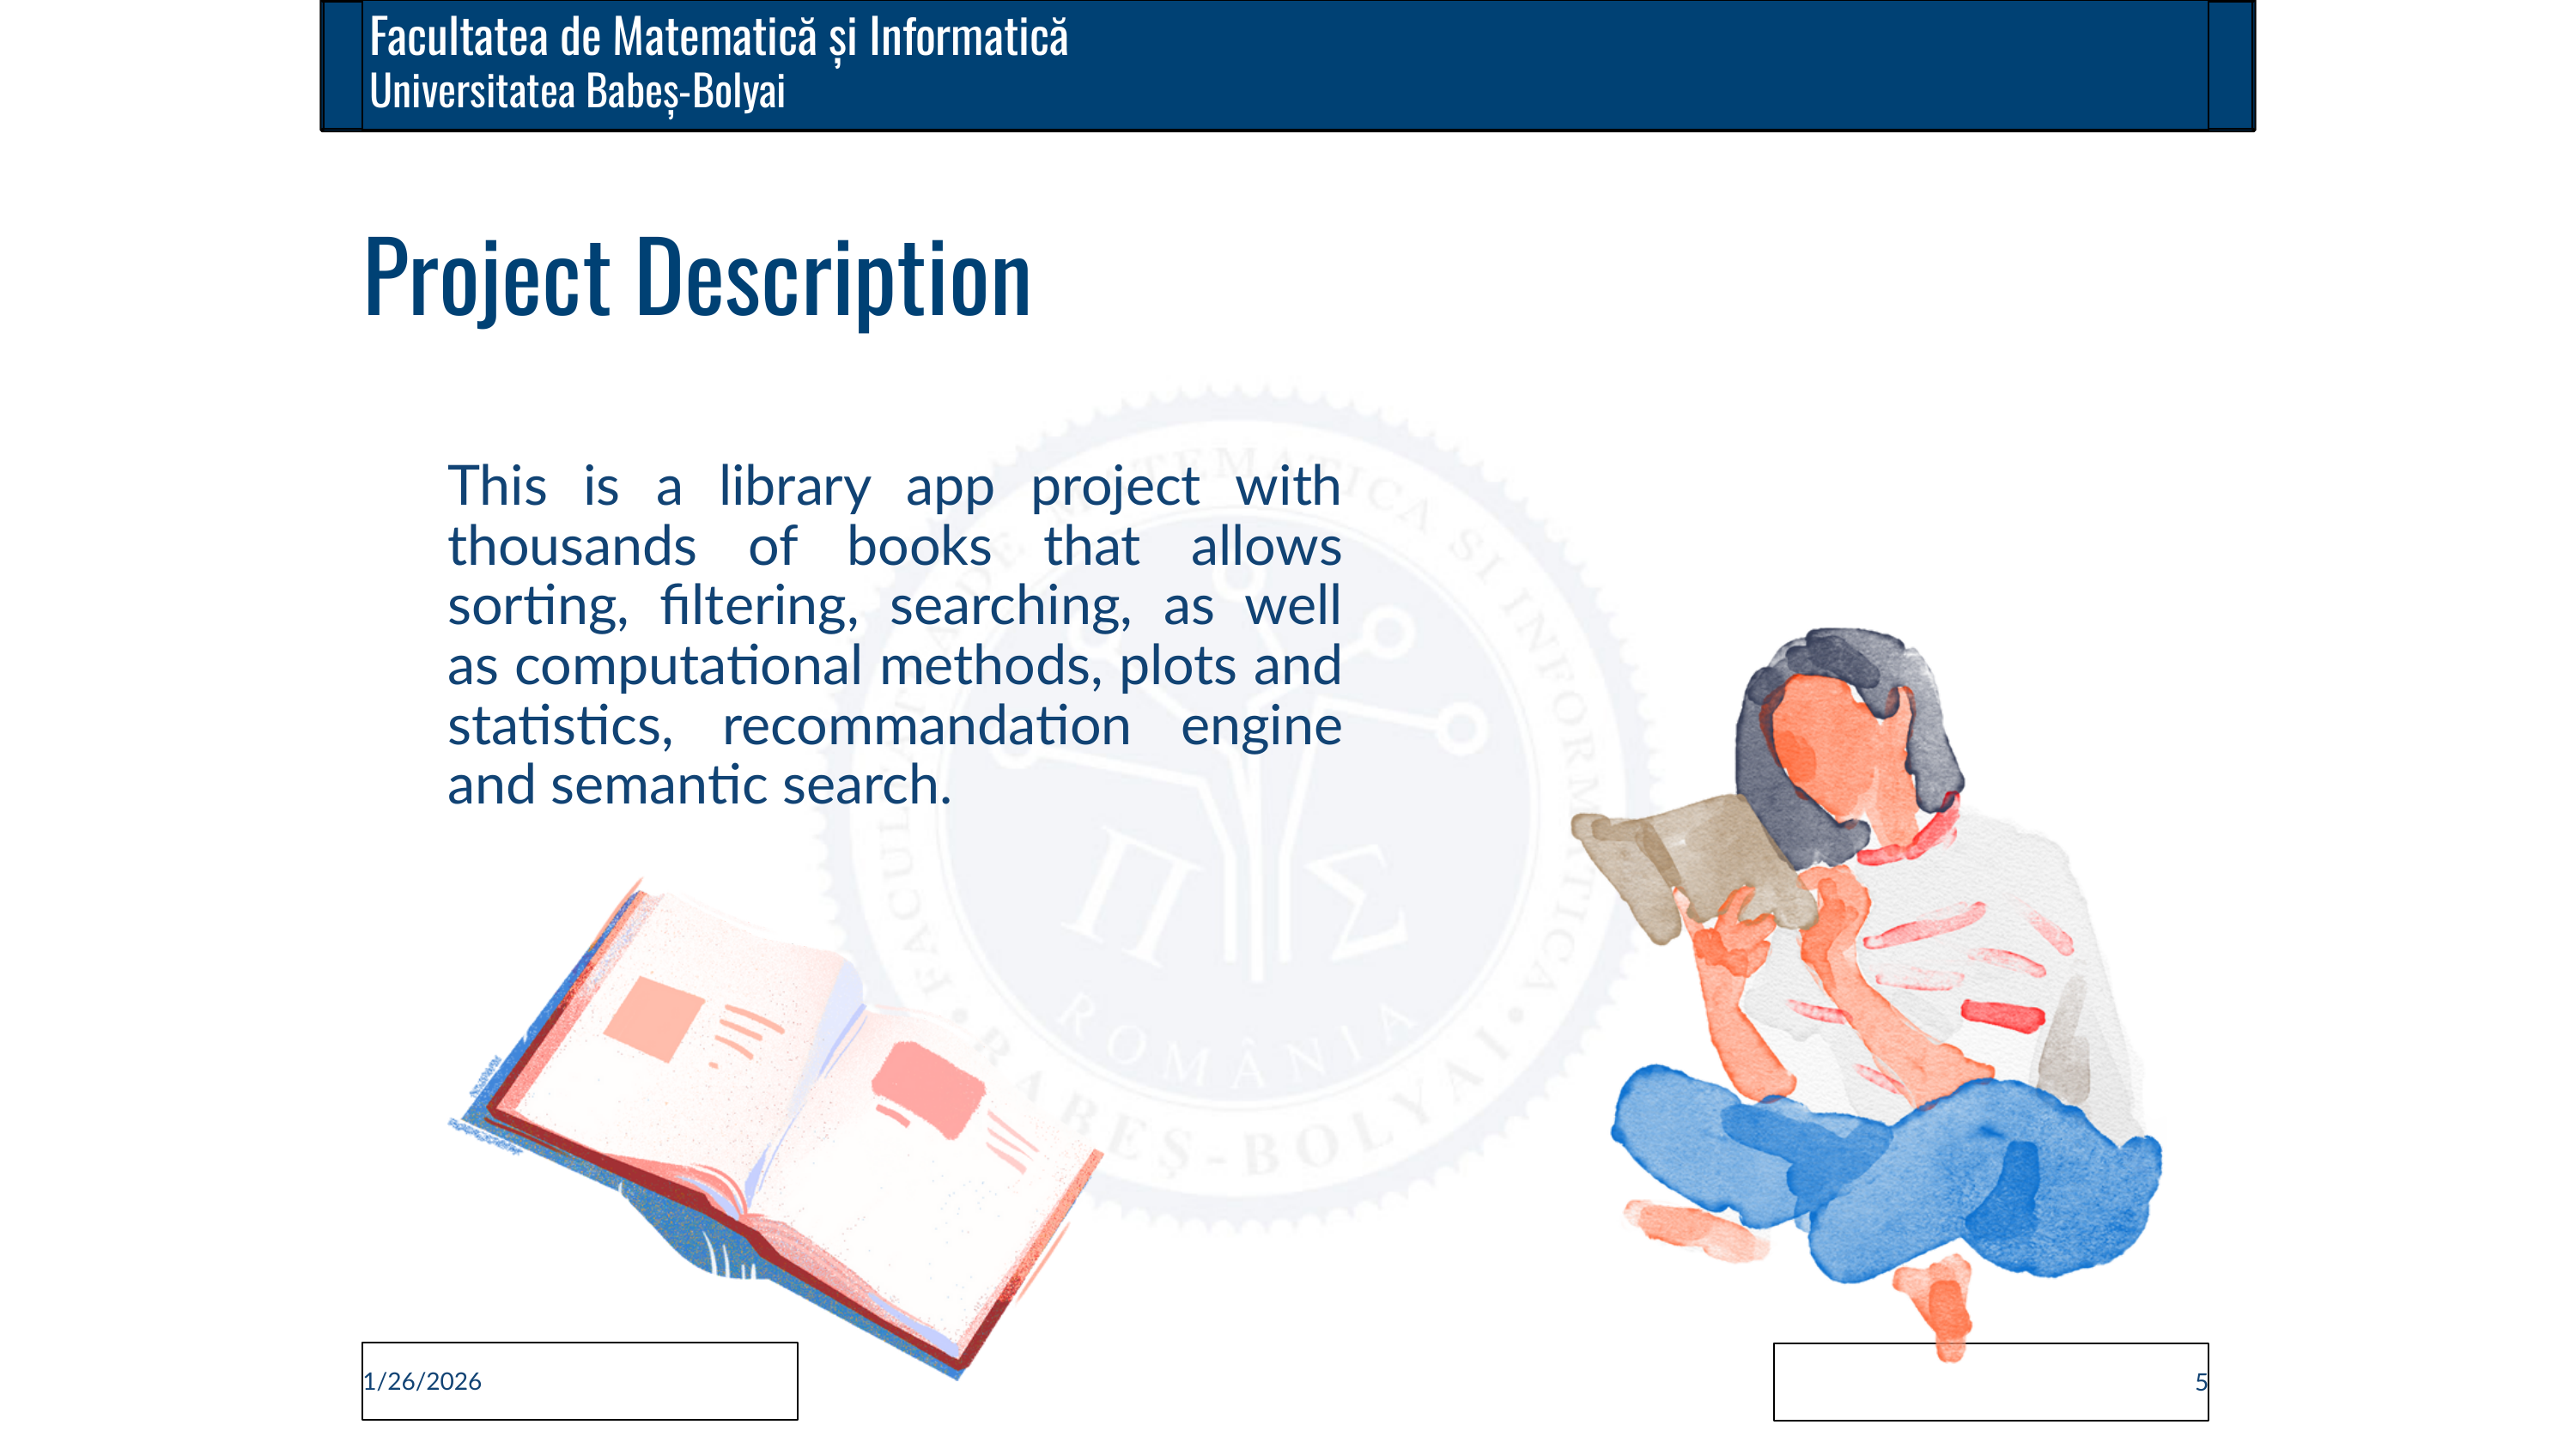

Facultatea de Matematică și Informatică
Universitatea Babeș-Bolyai

Project Description
This is a library app project with thousands of books that allows sorting, filtering, searching, as well as computational methods, plots and statistics, recommandation engine and semantic search.

1/26/2026

5